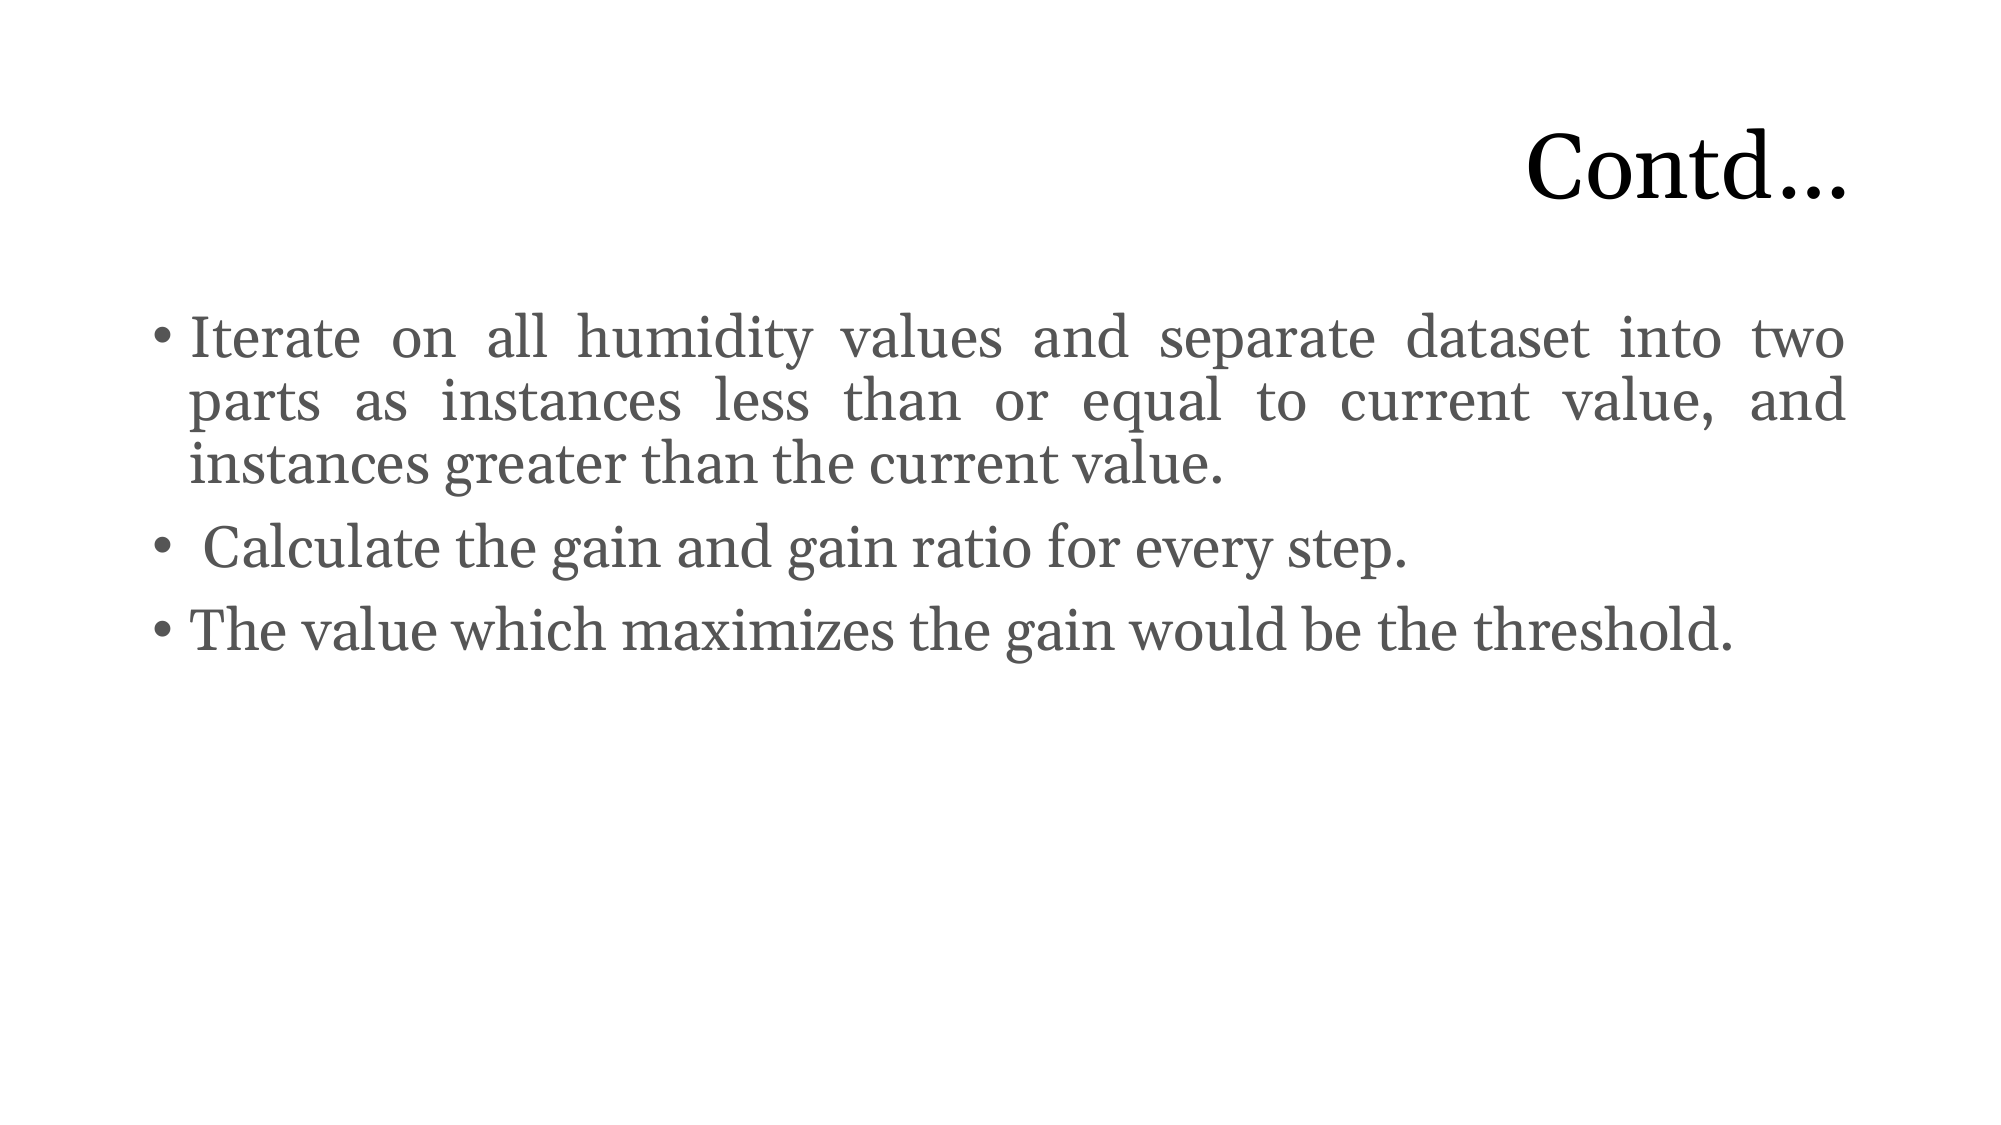

# Contd…
Iterate on all humidity values and separate dataset into two parts as instances less than or equal to current value, and instances greater than the current value.
 Calculate the gain and gain ratio for every step.
The value which maximizes the gain would be the threshold.